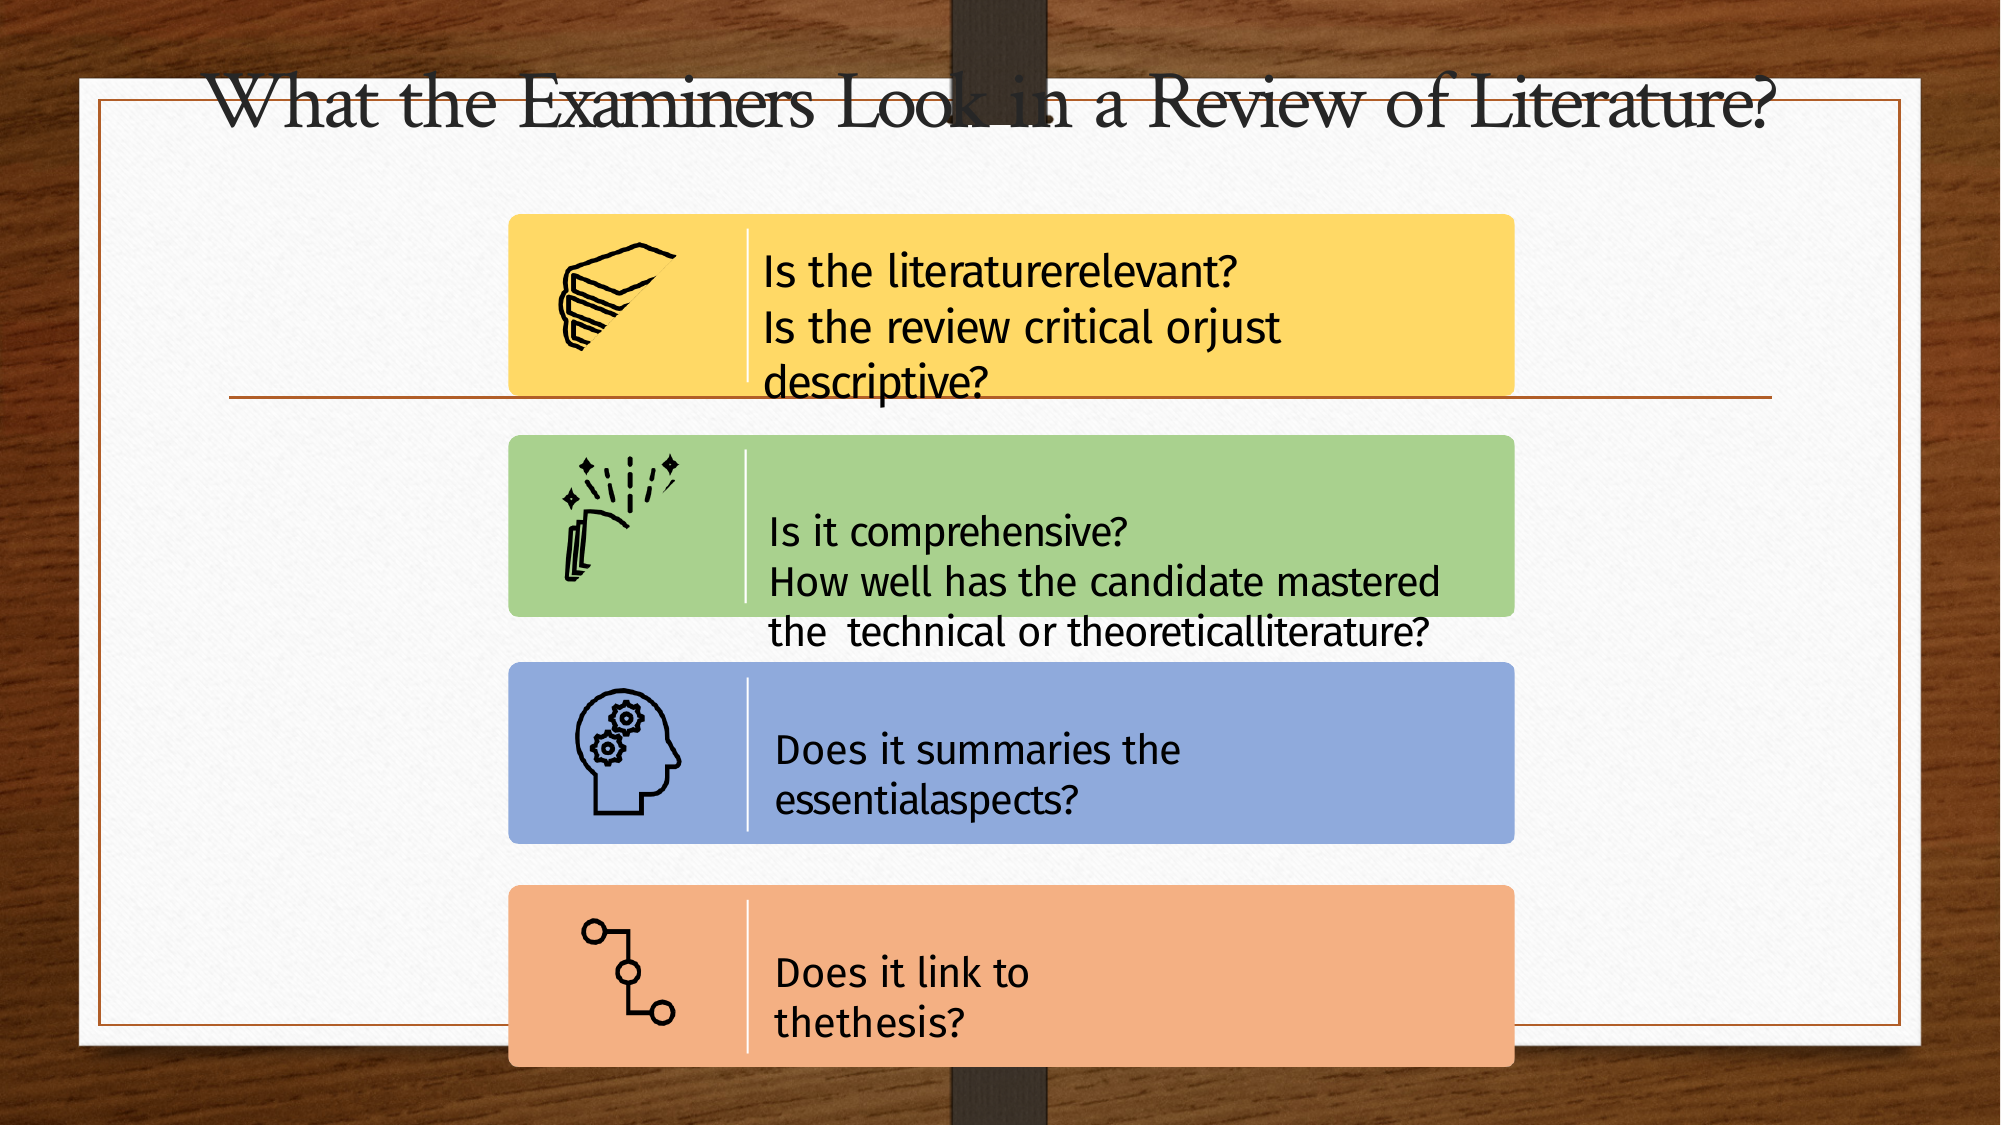

# What the Examiners Look in a Review of Literature?

Is the literaturerelevant?
Is the review critical orjust descriptive?

Is it comprehensive?
How well has the candidate mastered the  technical or theoreticalliterature?

Does it summaries the essentialaspects?

Does it link to thethesis?